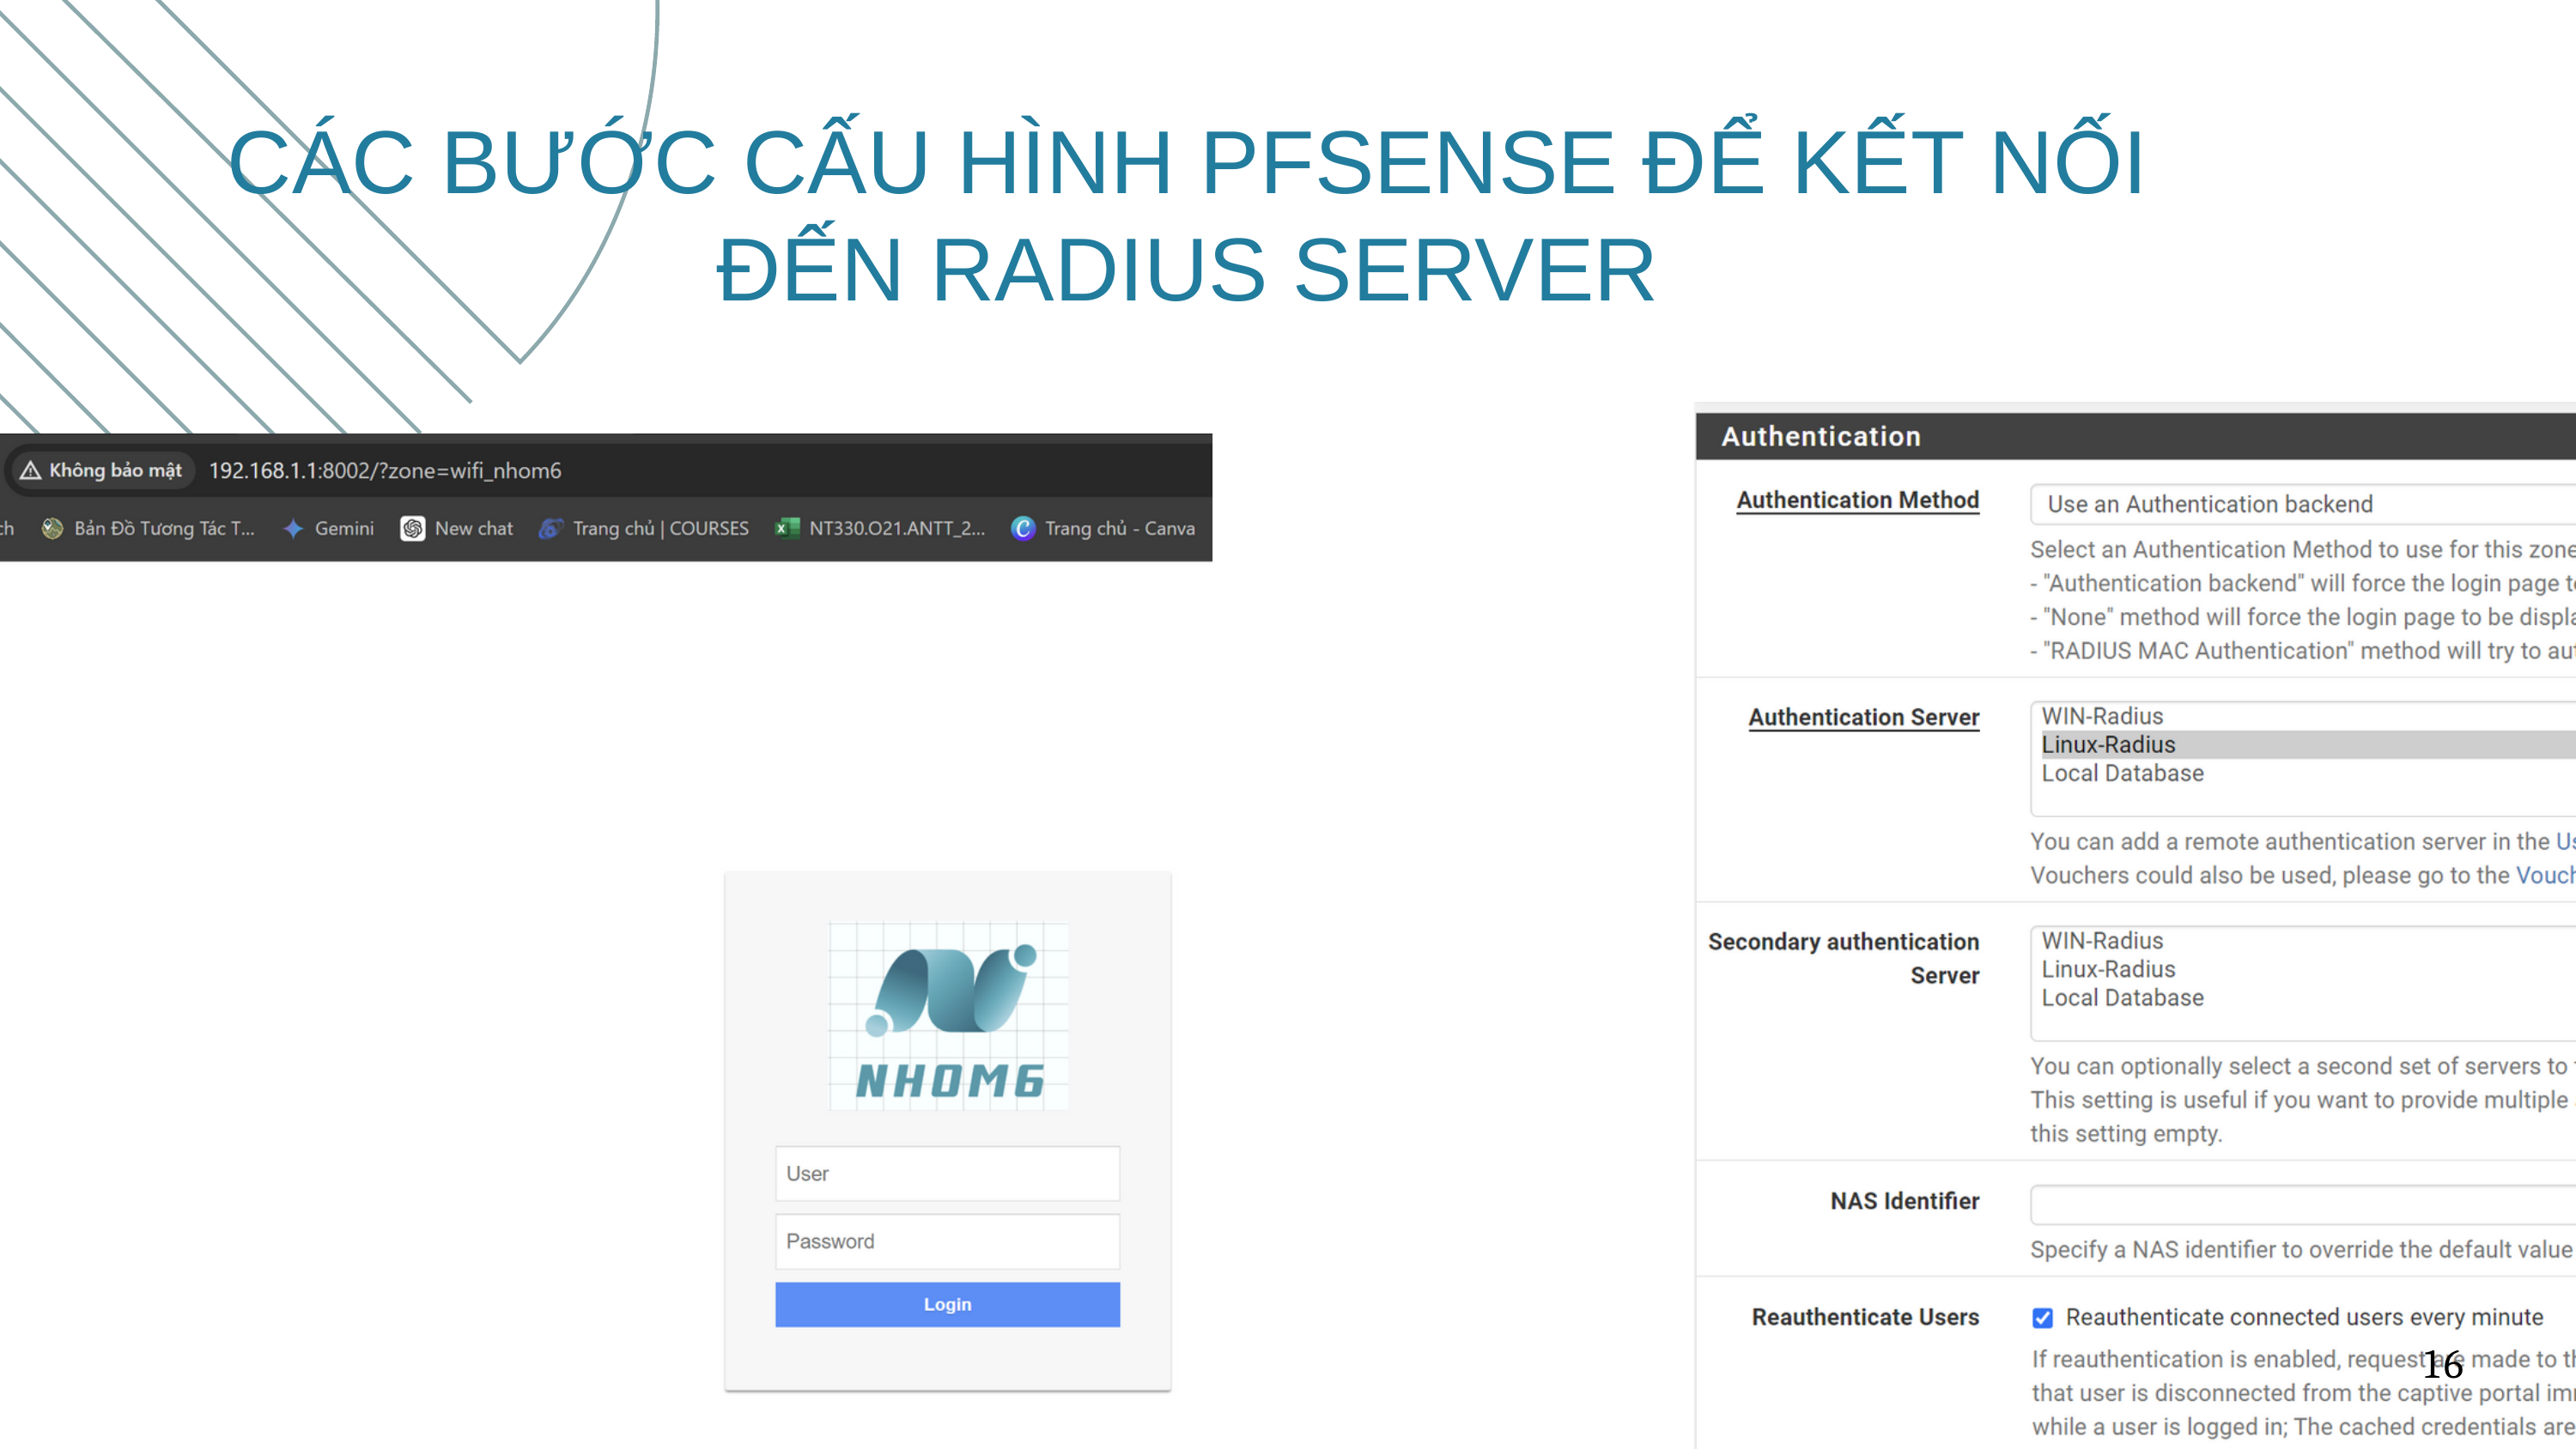

CÁC BƯỚC CẤU HÌNH PFSENSE ĐỂ KẾT NỐI ĐẾN RADIUS SERVER

16